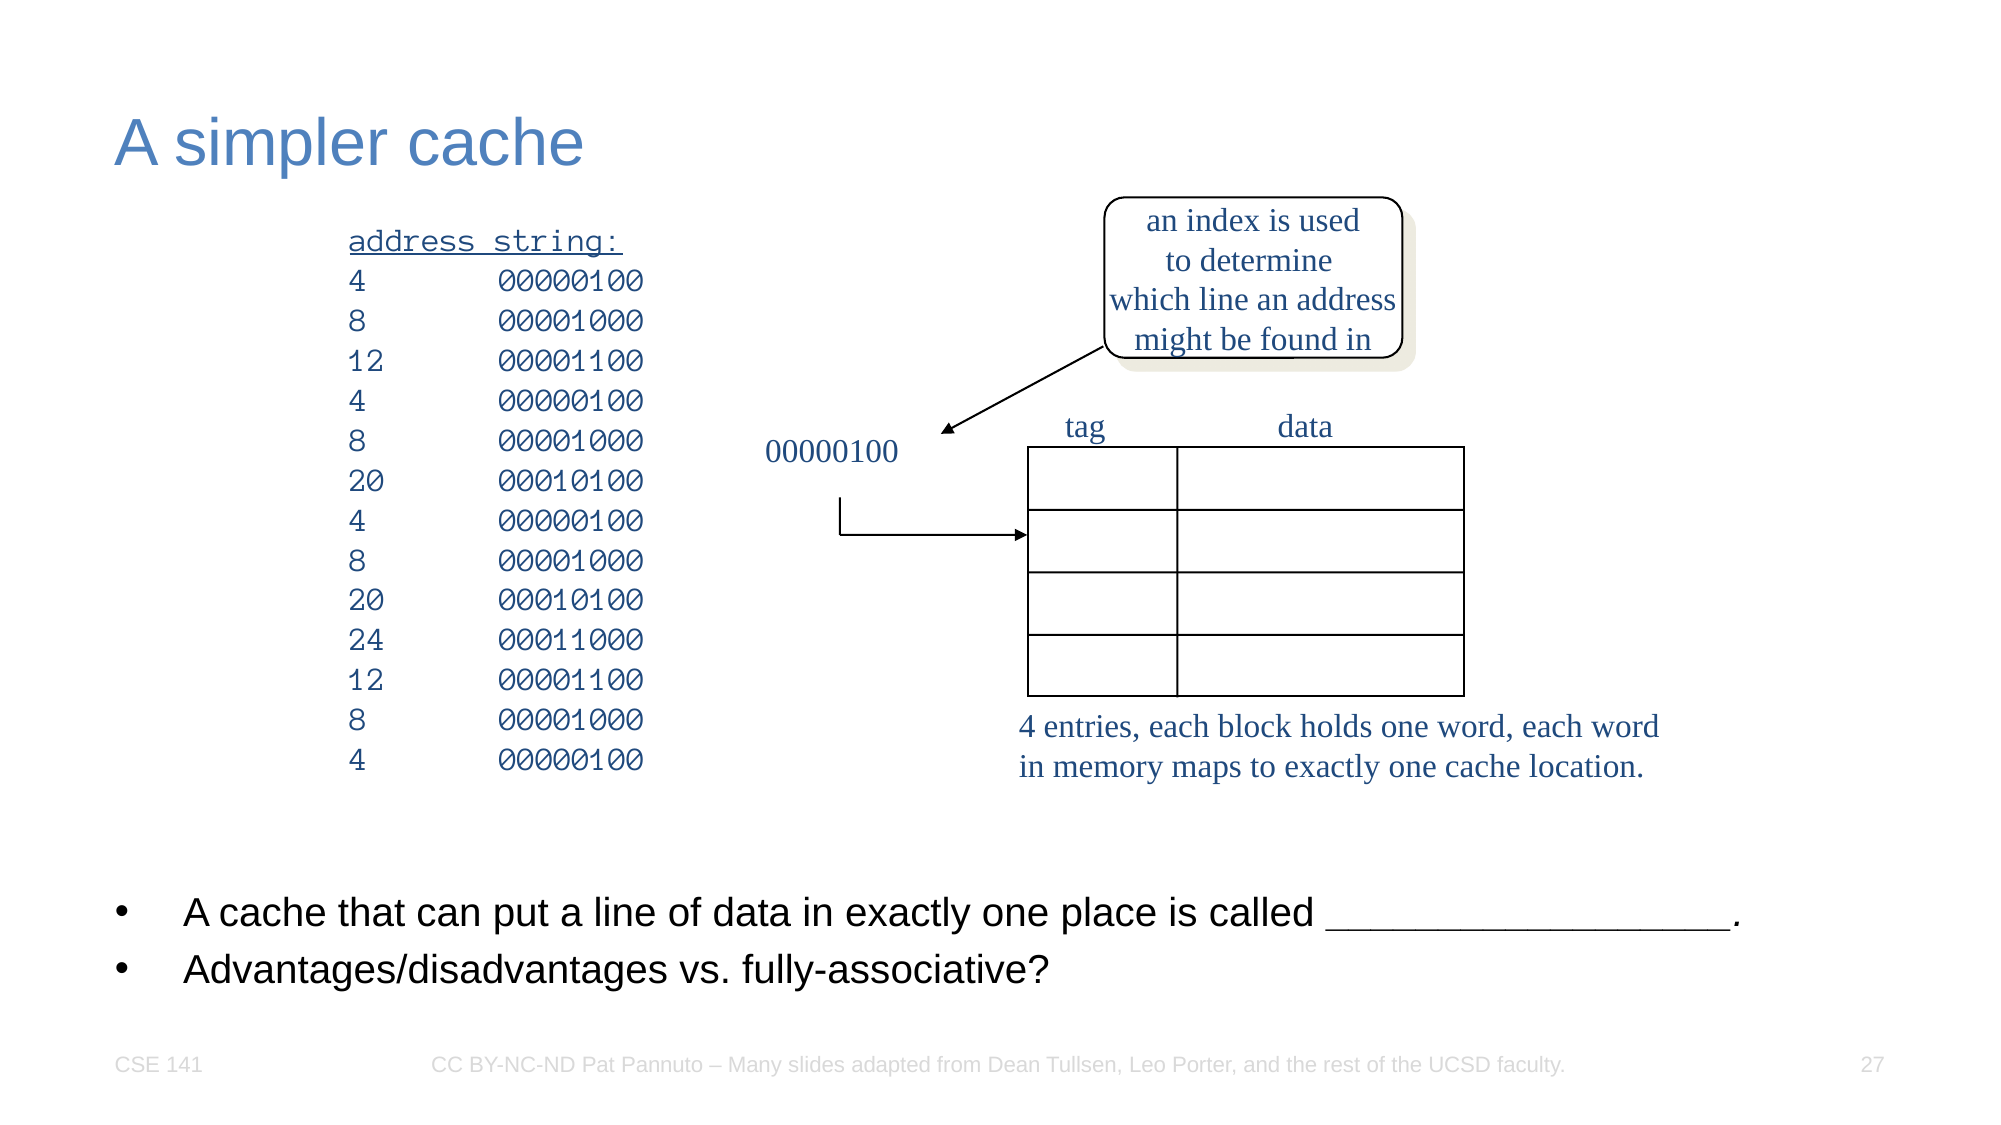

# A simpler cache
an index is used
to determine
which line an address
might be found in
address string:
4	00000100
8	00001000
12	00001100
4	00000100
8	00001000
20	00010100
4	00000100
8	00001000
20	00010100
24	00011000
12	00001100
8	00001000
4	00000100

tag
data
00000100

4 entries, each block holds one word, each word
in memory maps to exactly one cache location.
A cache that can put a line of data in exactly one place is called __________________.
Advantages/disadvantages vs. fully-associative?